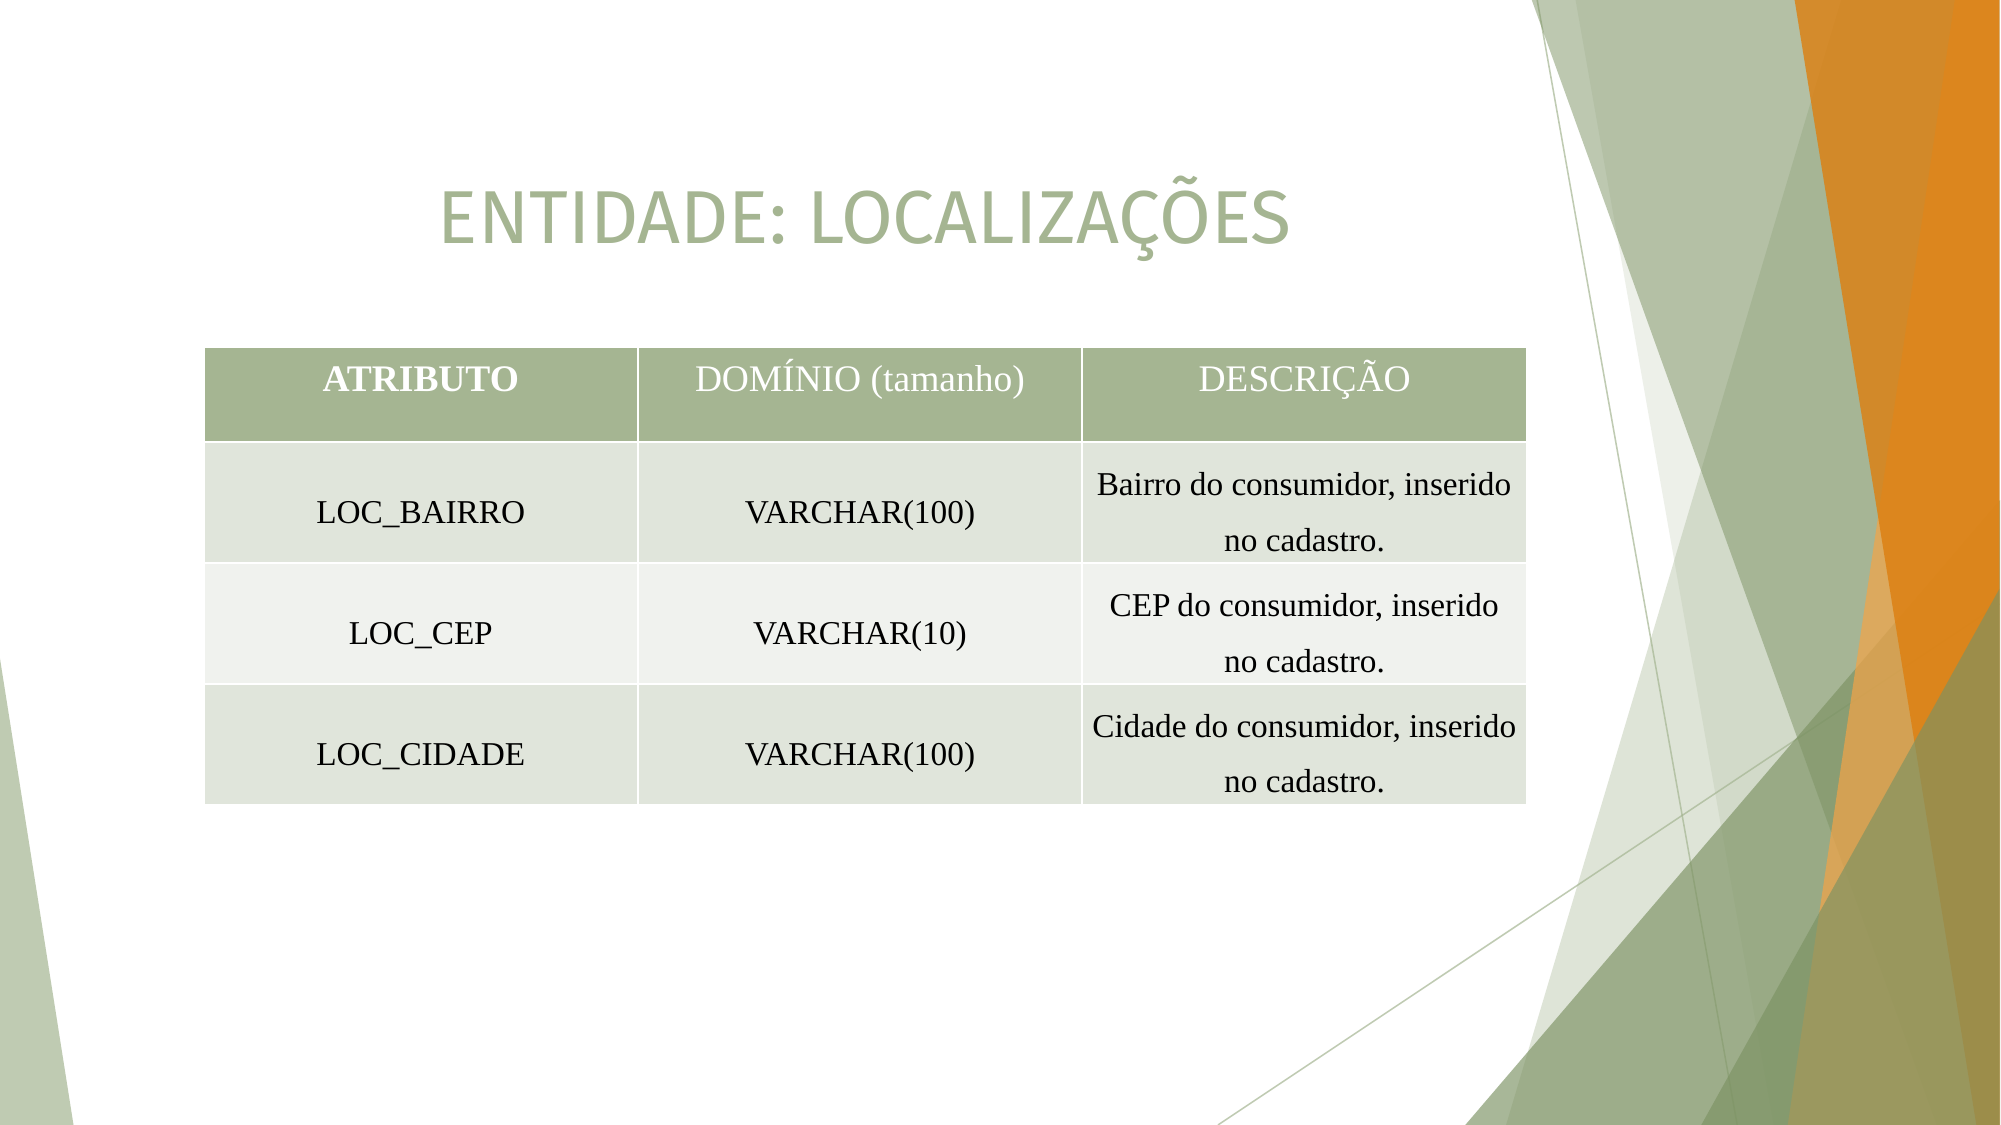

# ENTIDADE: LOCALIZAÇÕES
| ATRIBUTO | DOMÍNIO (tamanho) | DESCRIÇÃO |
| --- | --- | --- |
| LOC\_BAIRRO | VARCHAR(100) | Bairro do consumidor, inserido no cadastro. |
| LOC\_CEP | VARCHAR(10) | CEP do consumidor, inserido no cadastro. |
| LOC\_CIDADE | VARCHAR(100) | Cidade do consumidor, inserido no cadastro. |